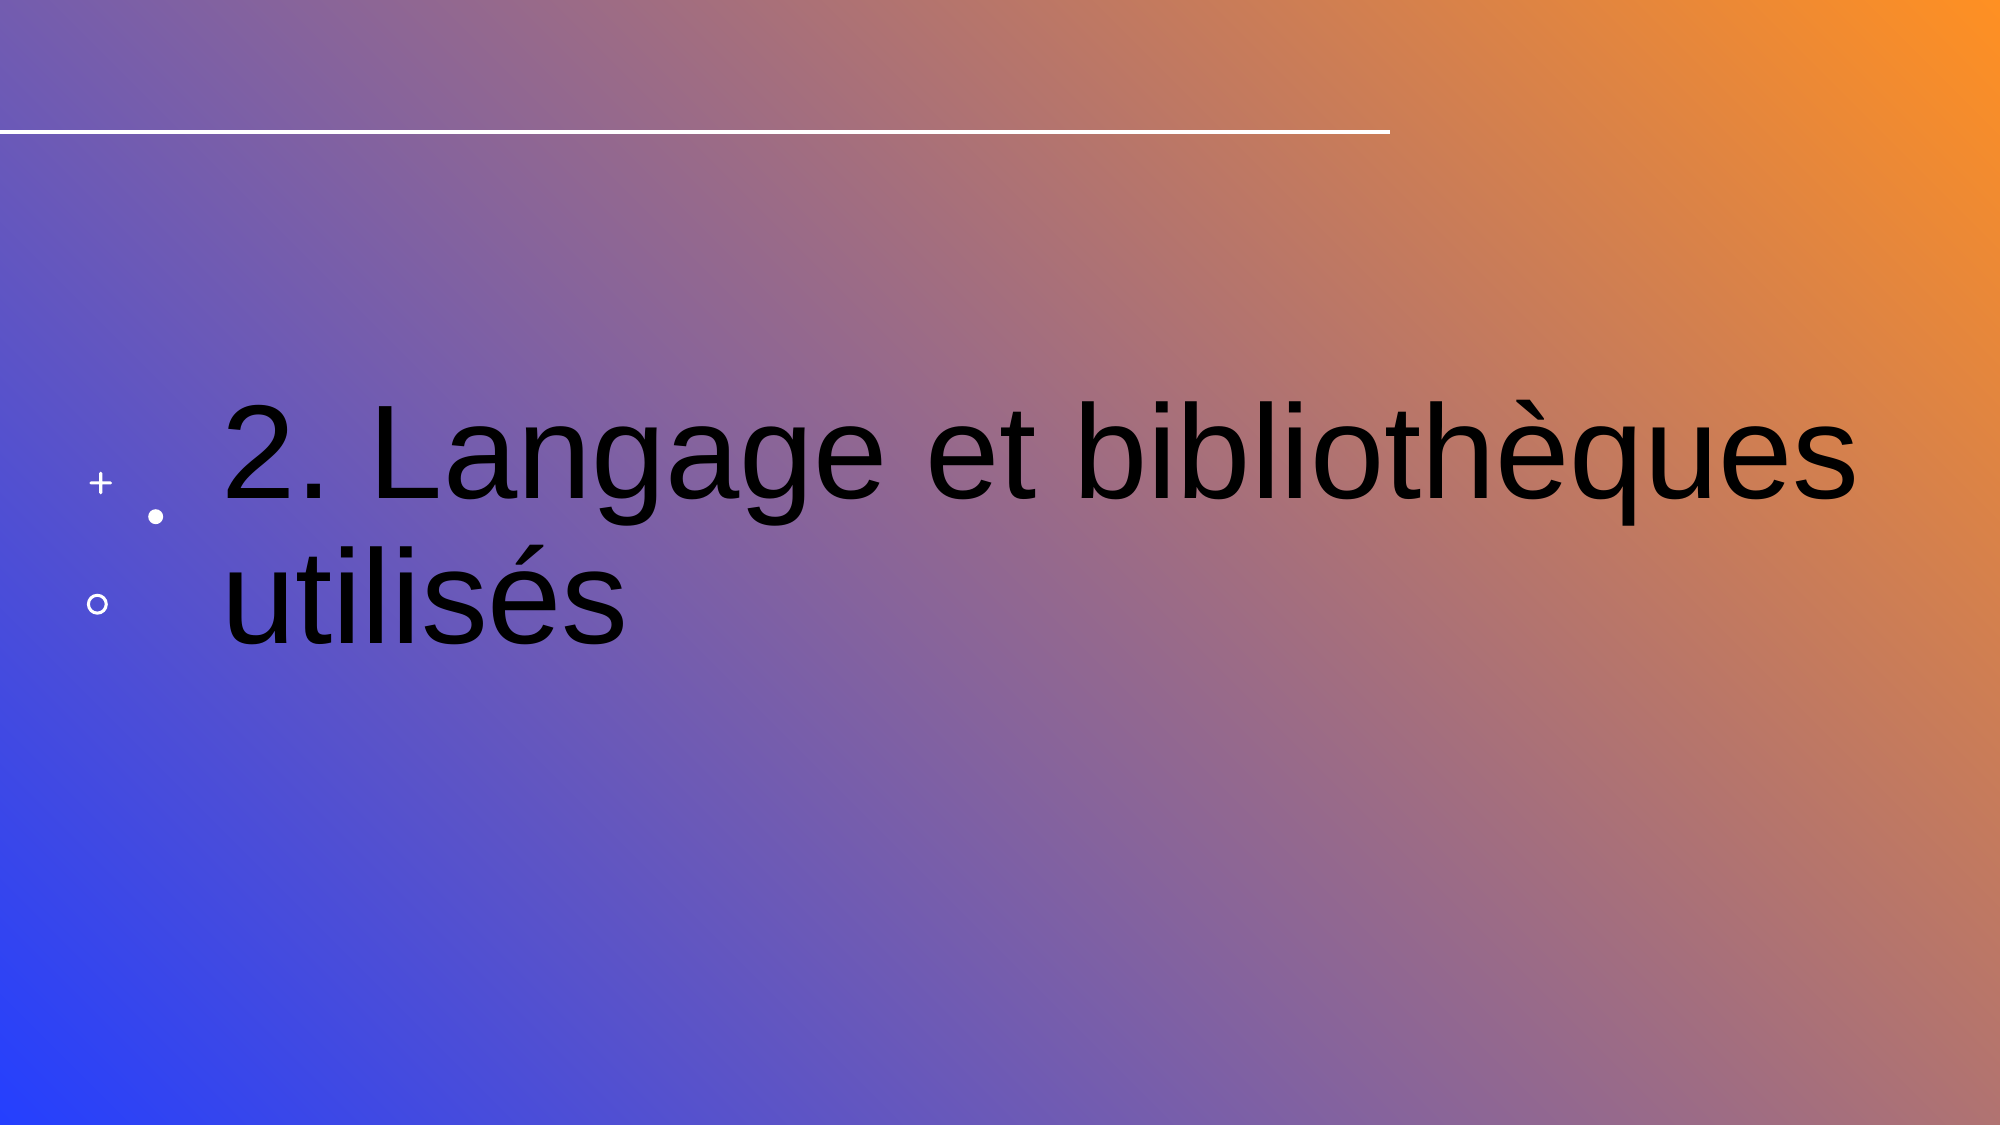

# 2. Langage et bibliothèques utilisés

5